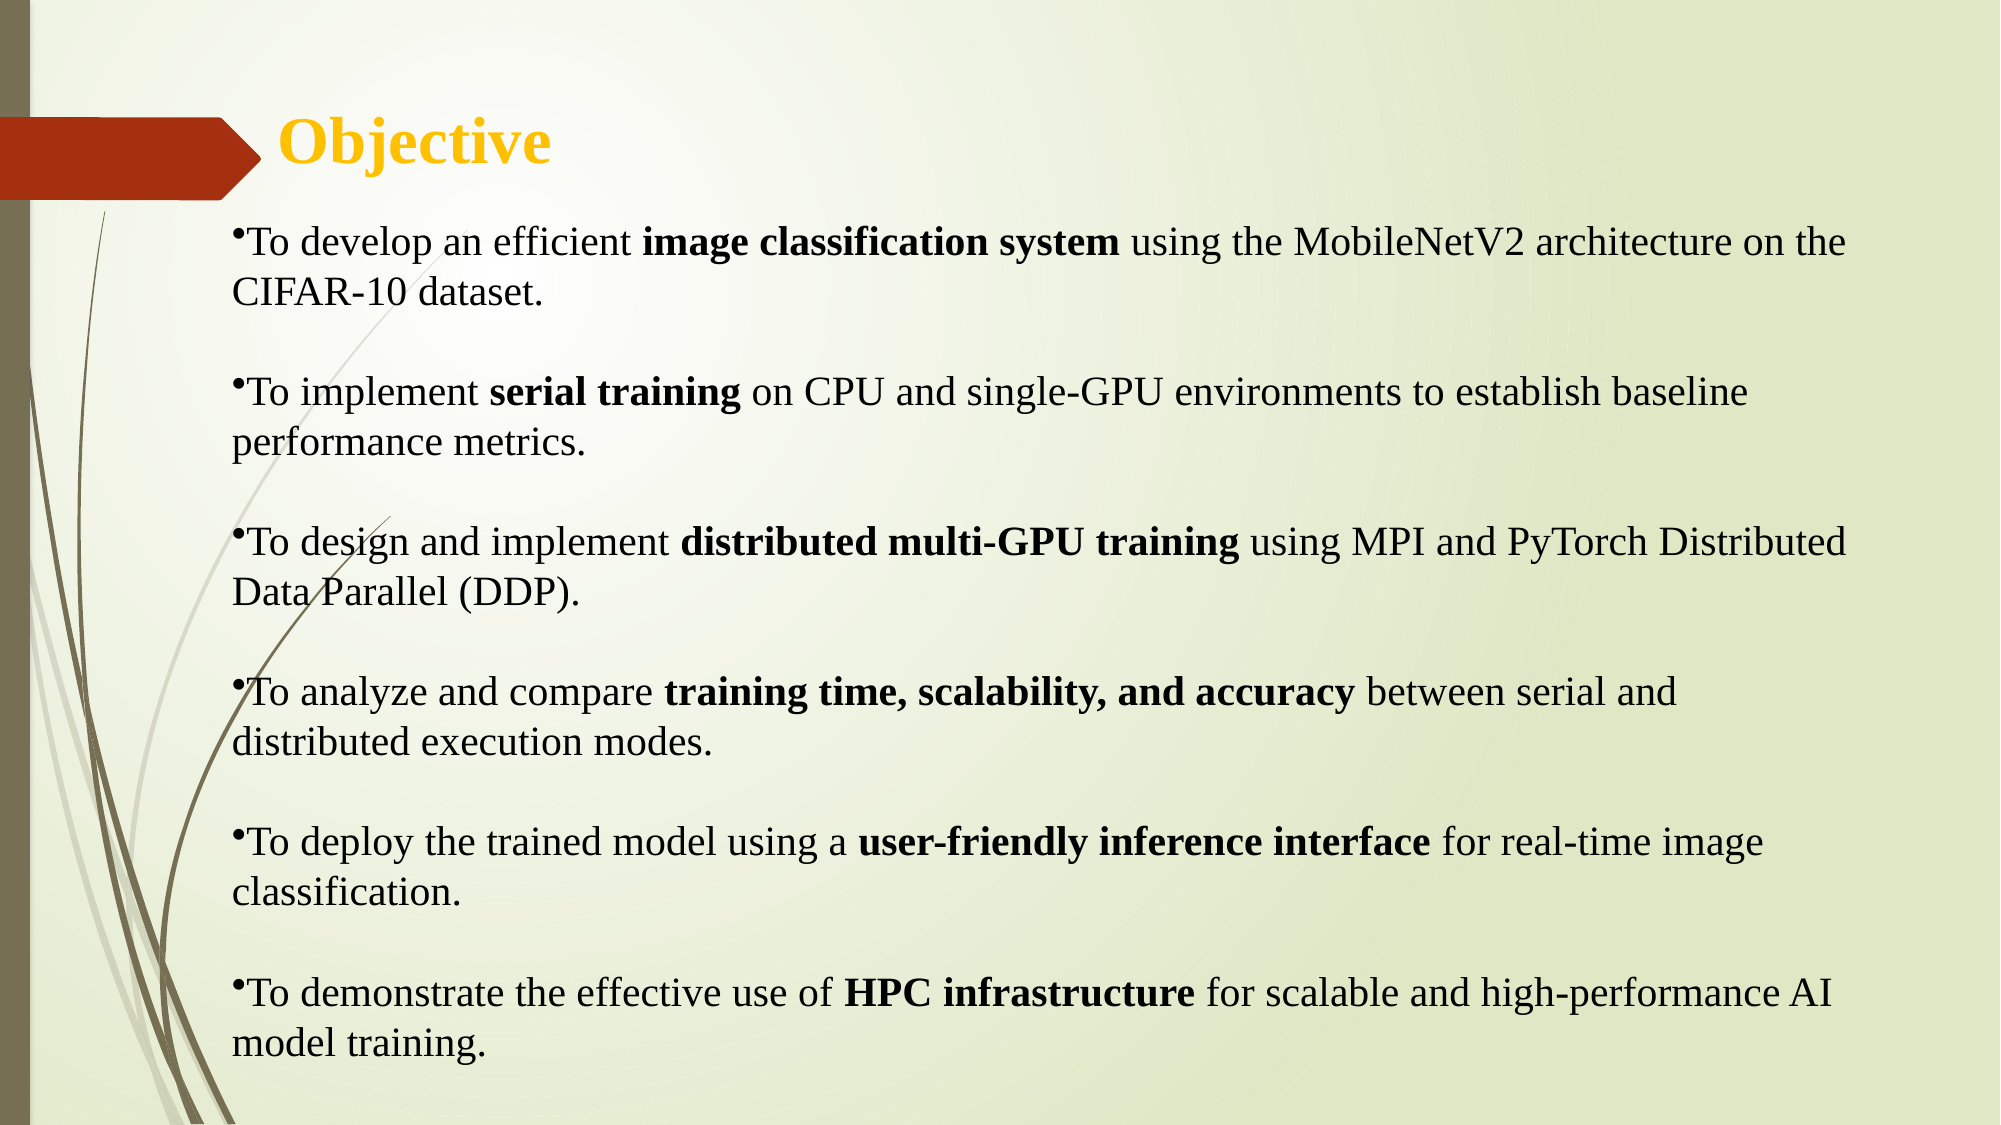

Objective
To develop an efficient image classification system using the MobileNetV2 architecture on the CIFAR-10 dataset.

To implement serial training on CPU and single-GPU environments to establish baseline performance metrics.

To design and implement distributed multi-GPU training using MPI and PyTorch Distributed Data Parallel (DDP).

To analyze and compare training time, scalability, and accuracy between serial and distributed execution modes.

To deploy the trained model using a user-friendly inference interface for real-time image classification.

To demonstrate the effective use of HPC infrastructure for scalable and high-performance AI model training.